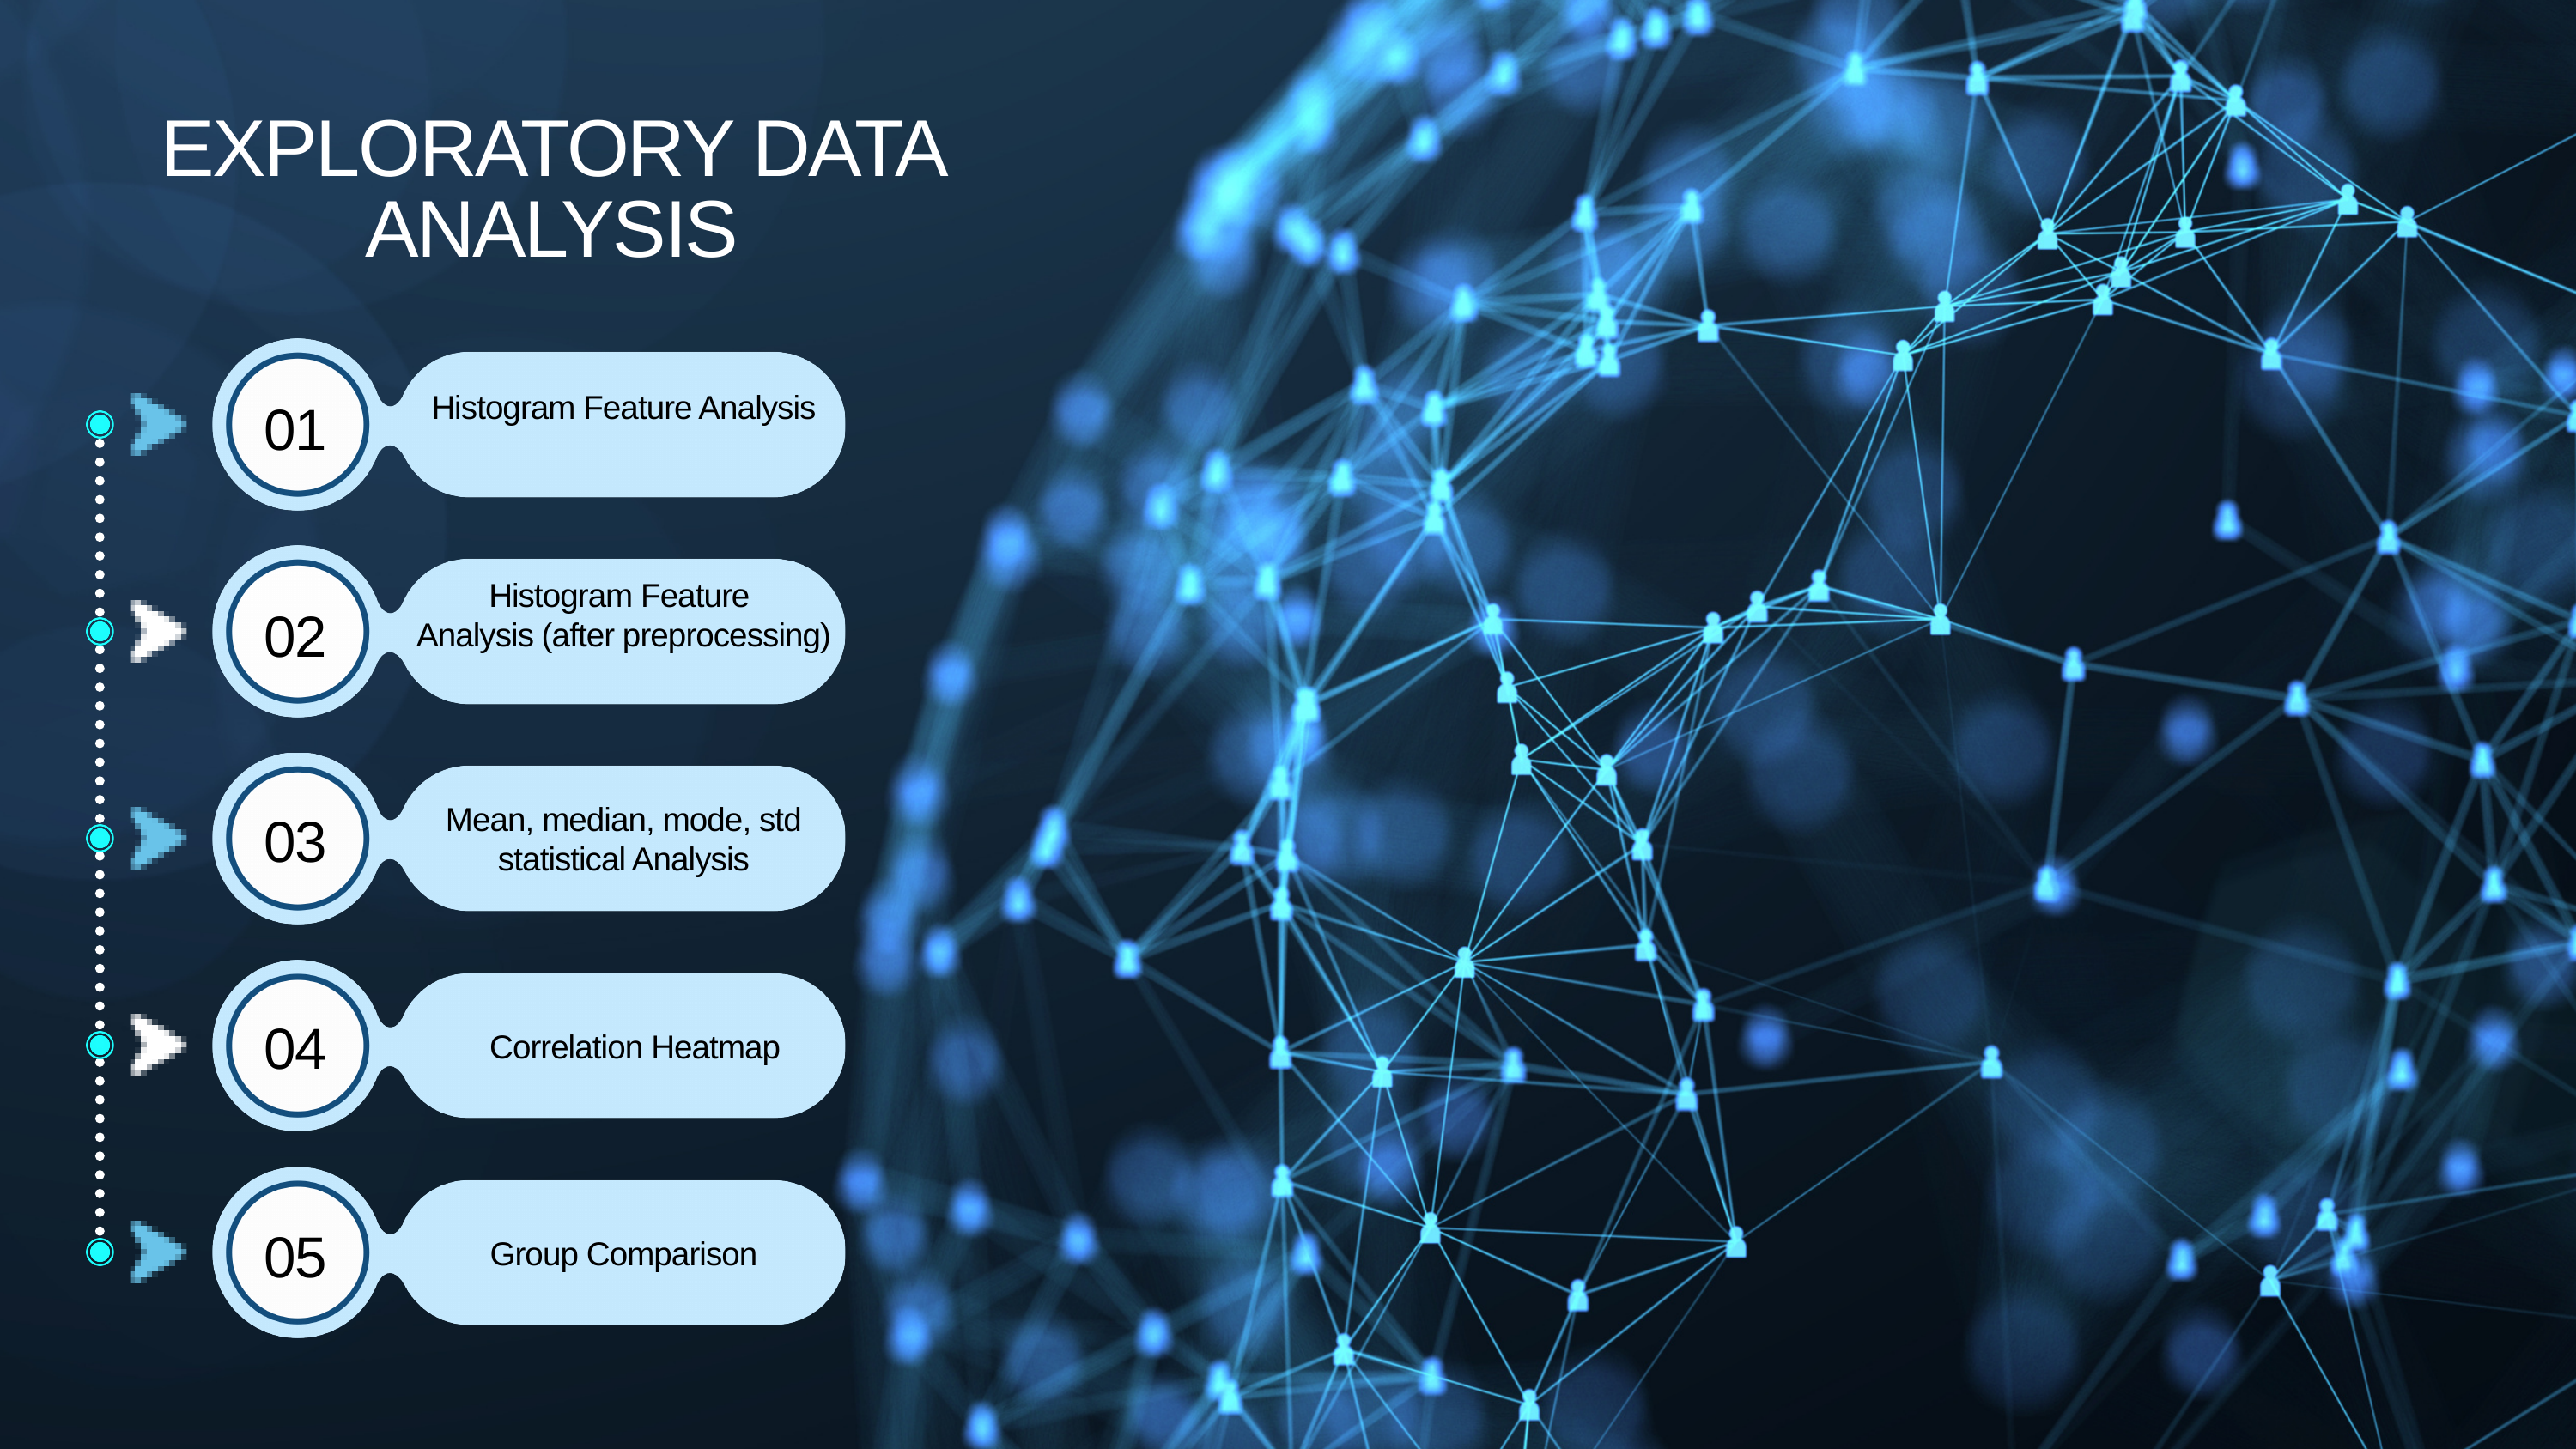

EXPLORATORY DATA ANALYSIS

Histogram Feature Analysis
01

Histogram Feature
Analysis (after preprocessing)
02

Mean, median, mode, std
statistical Analysis
03

04

Correlation Heatmap

05

Group Comparison